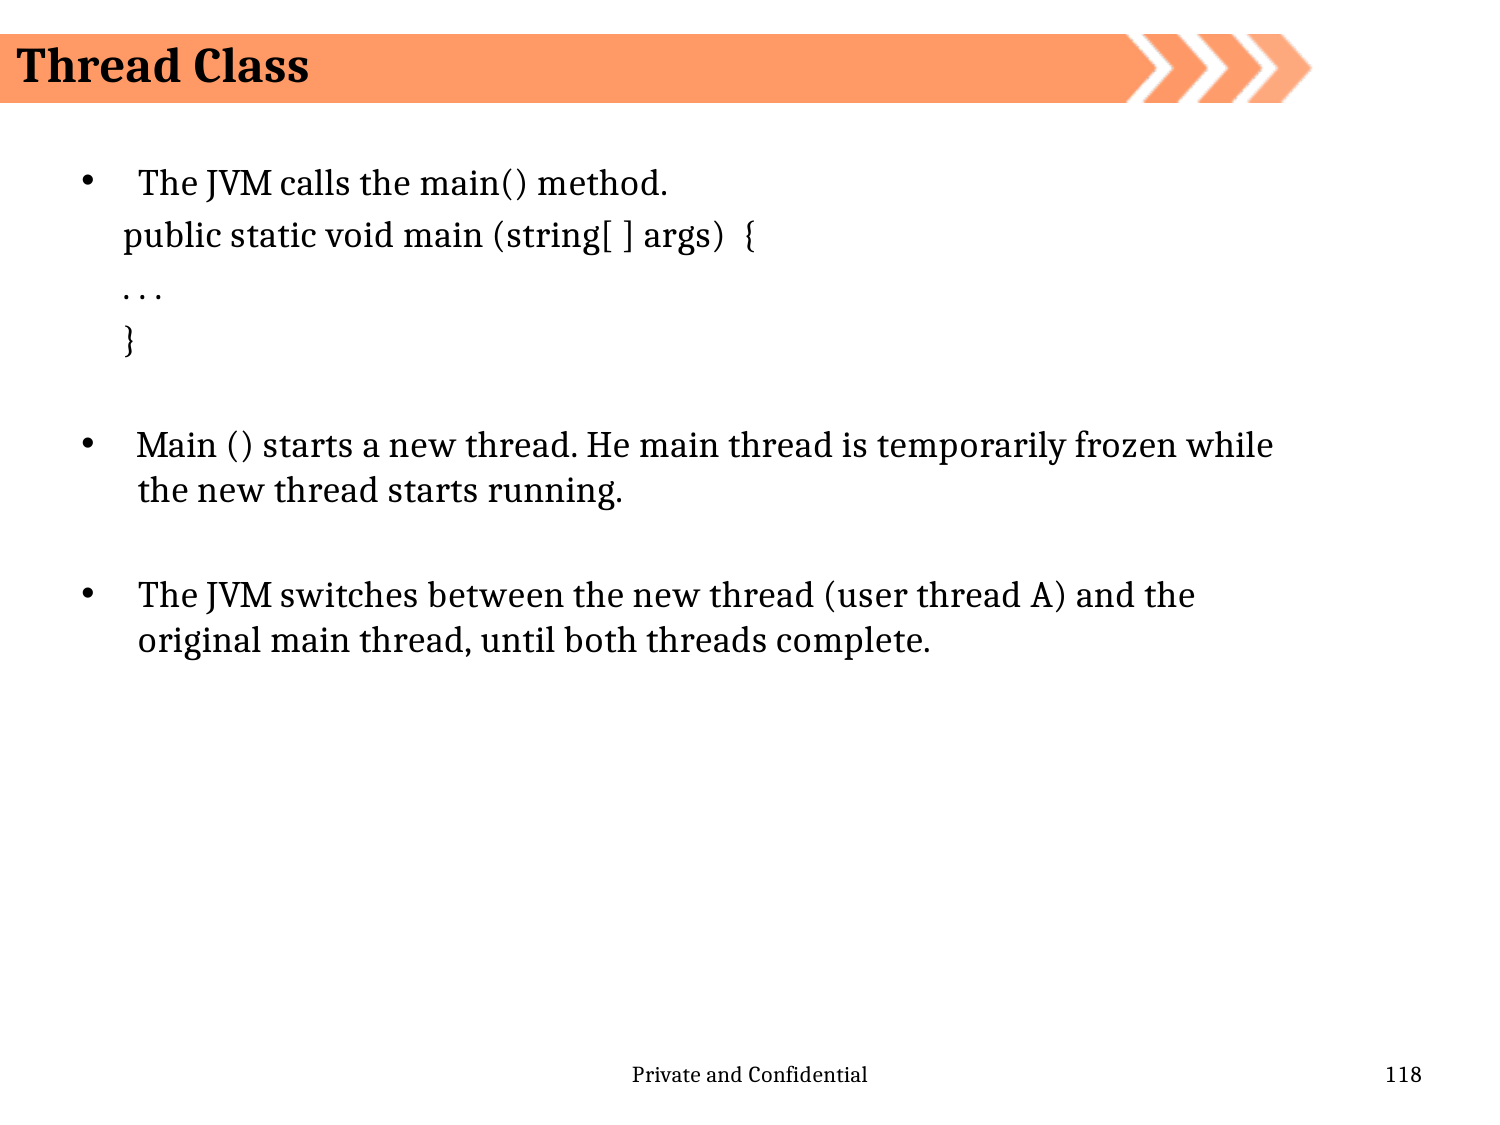

Thread Class
The JVM calls the main() method.
     public static void main (string[ ] args)  {
     . . .
     }

Main () starts a new thread. He main thread is temporarily frozen while the new thread starts running.

The JVM switches between the new thread (user thread A) and the original main thread, until both threads complete.